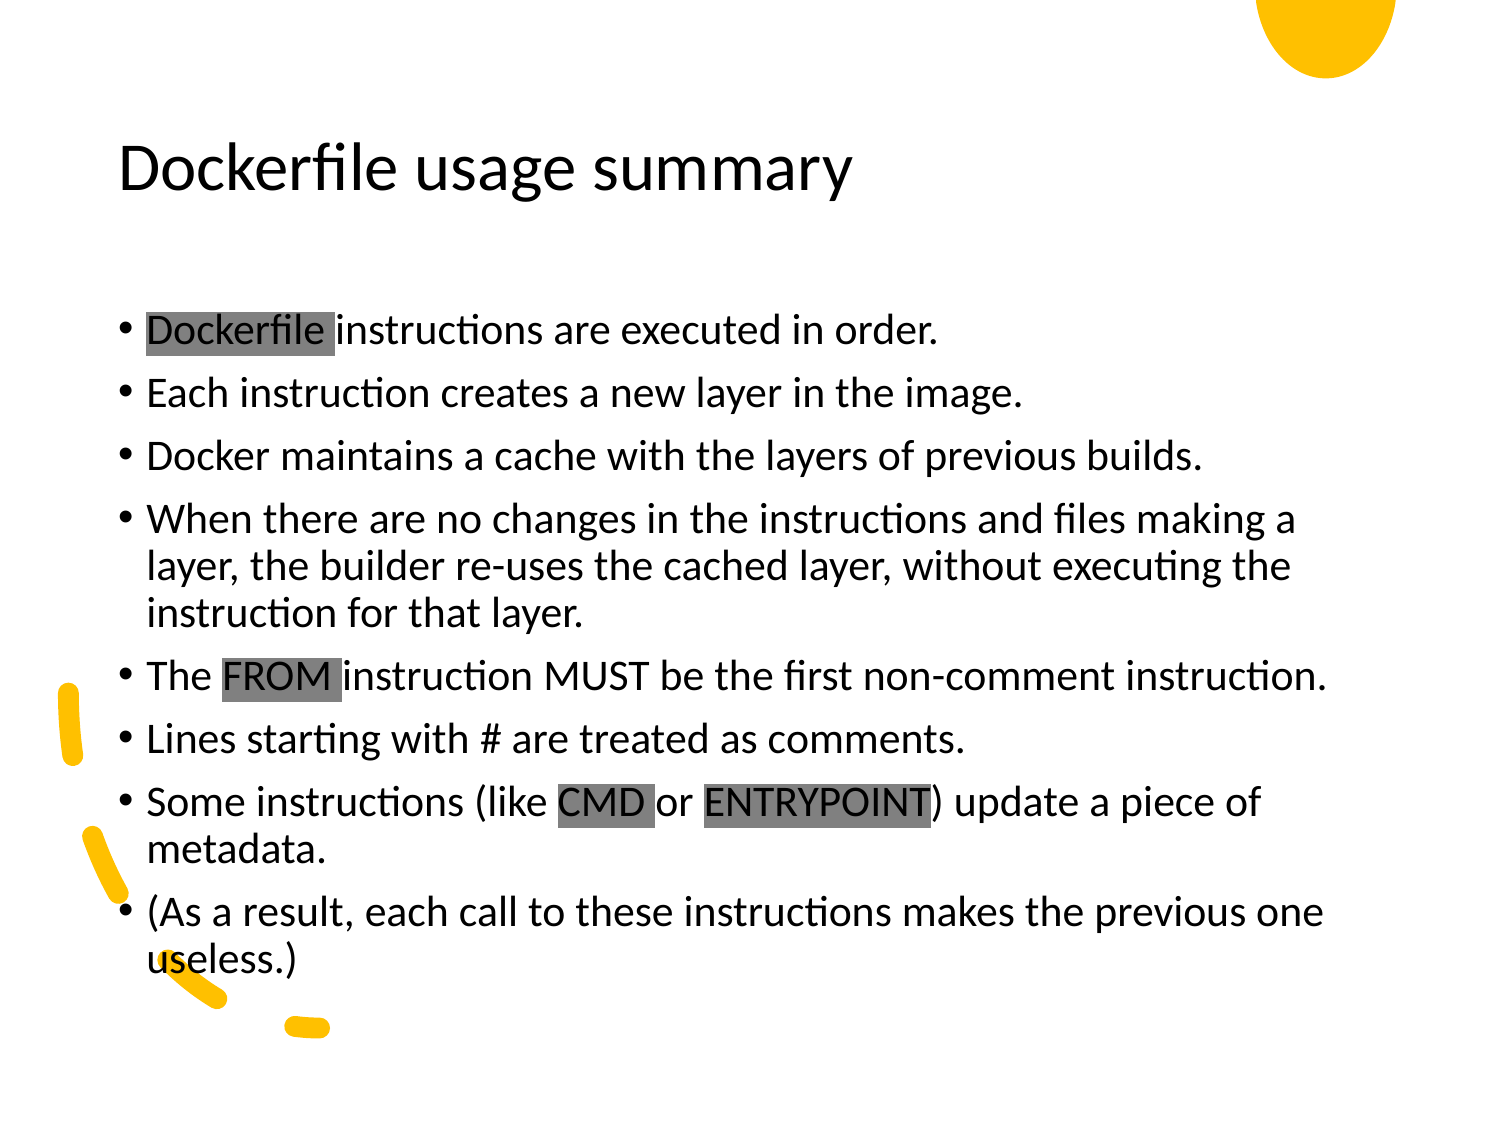

# Dockerfile usage summary
Dockerfile instructions are executed in order.
Each instruction creates a new layer in the image.
Docker maintains a cache with the layers of previous builds.
When there are no changes in the instructions and files making a layer, the builder re-uses the cached layer, without executing the instruction for that layer.
The FROM instruction MUST be the first non-comment instruction.
Lines starting with # are treated as comments.
Some instructions (like CMD or ENTRYPOINT) update a piece of metadata.
(As a result, each call to these instructions makes the previous one useless.)